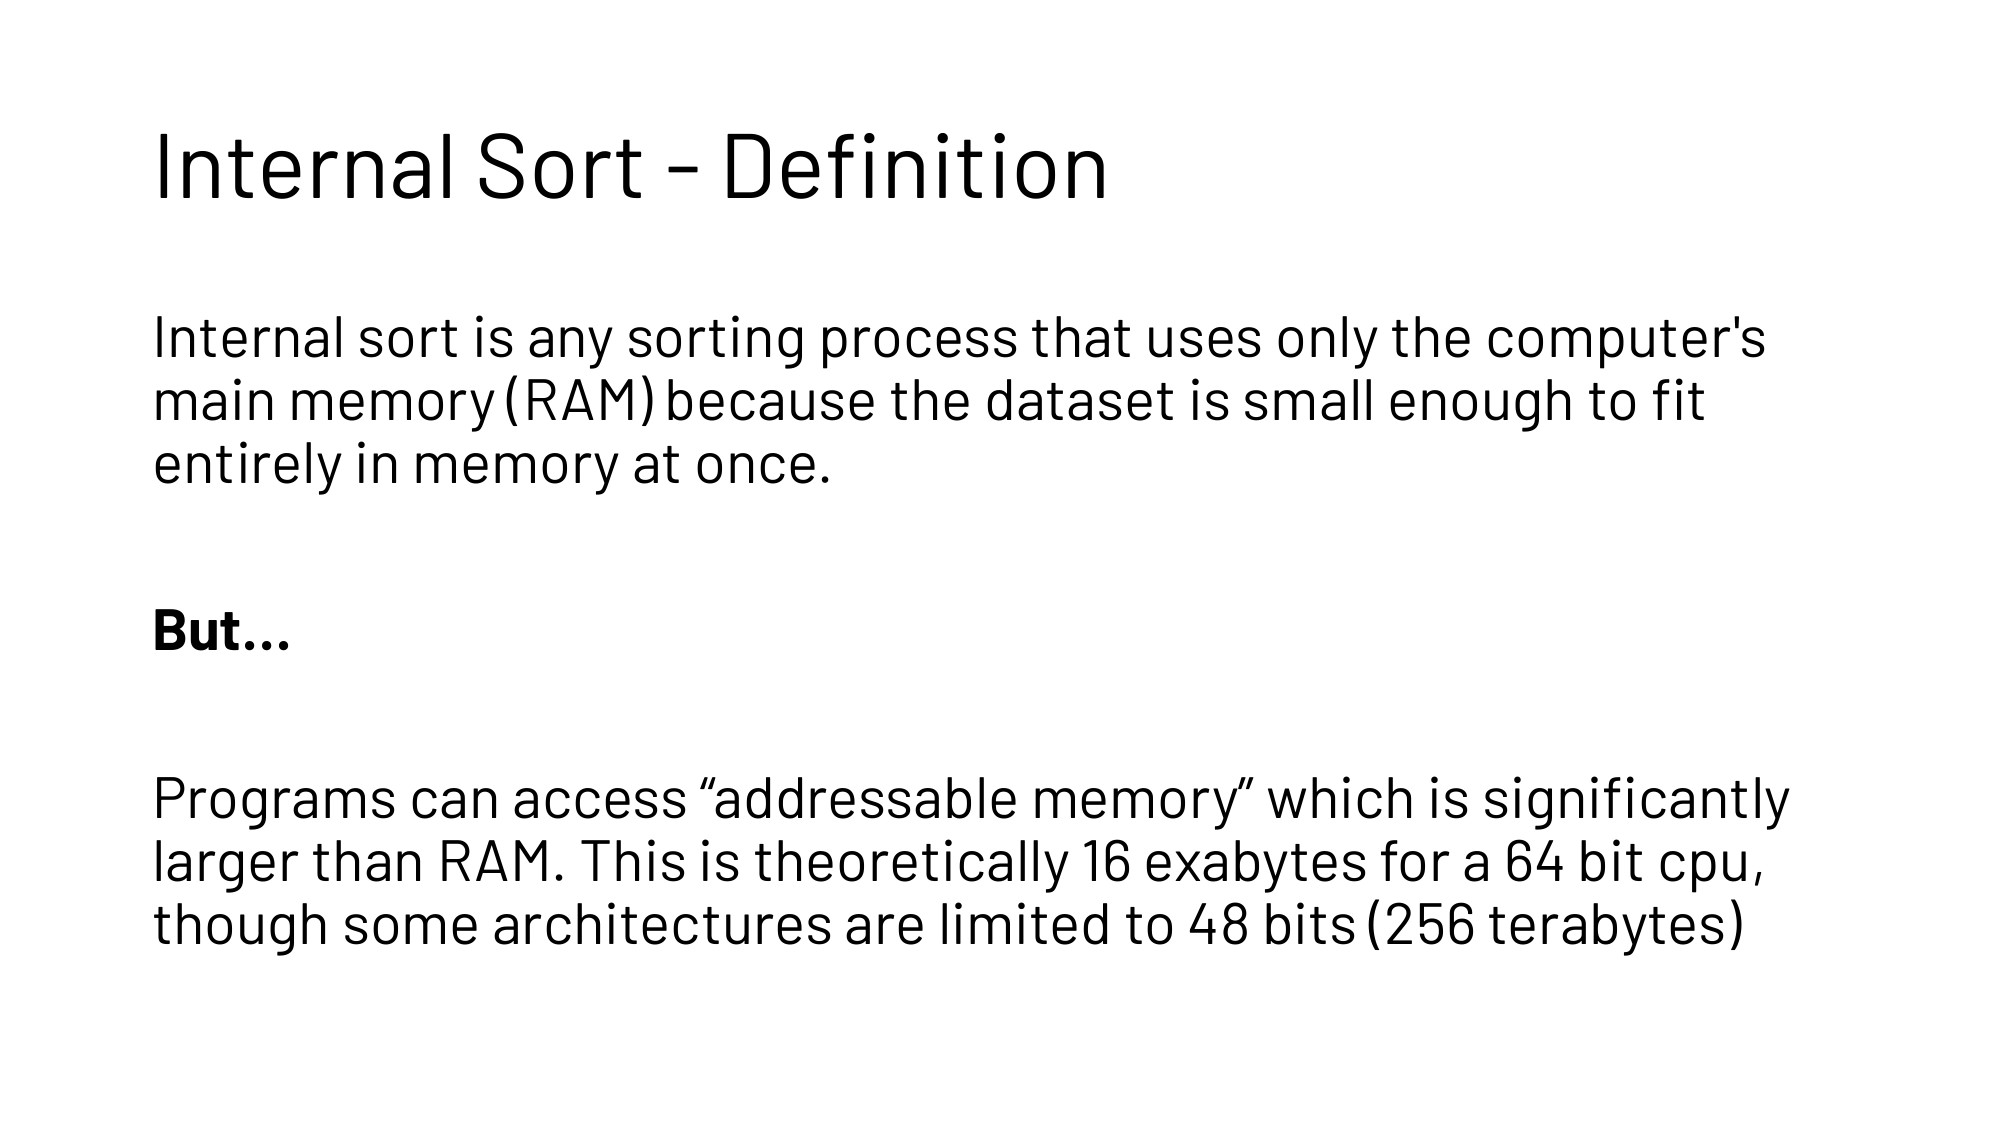

# Internal Sort - Definition
Internal sort is any sorting process that uses only the computer's main memory (RAM) because the dataset is small enough to fit entirely in memory at once.

But…

Programs can access “addressable memory” which is significantly larger than RAM. This is theoretically 16 exabytes for a 64 bit cpu, though some architectures are limited to 48 bits (256 terabytes)